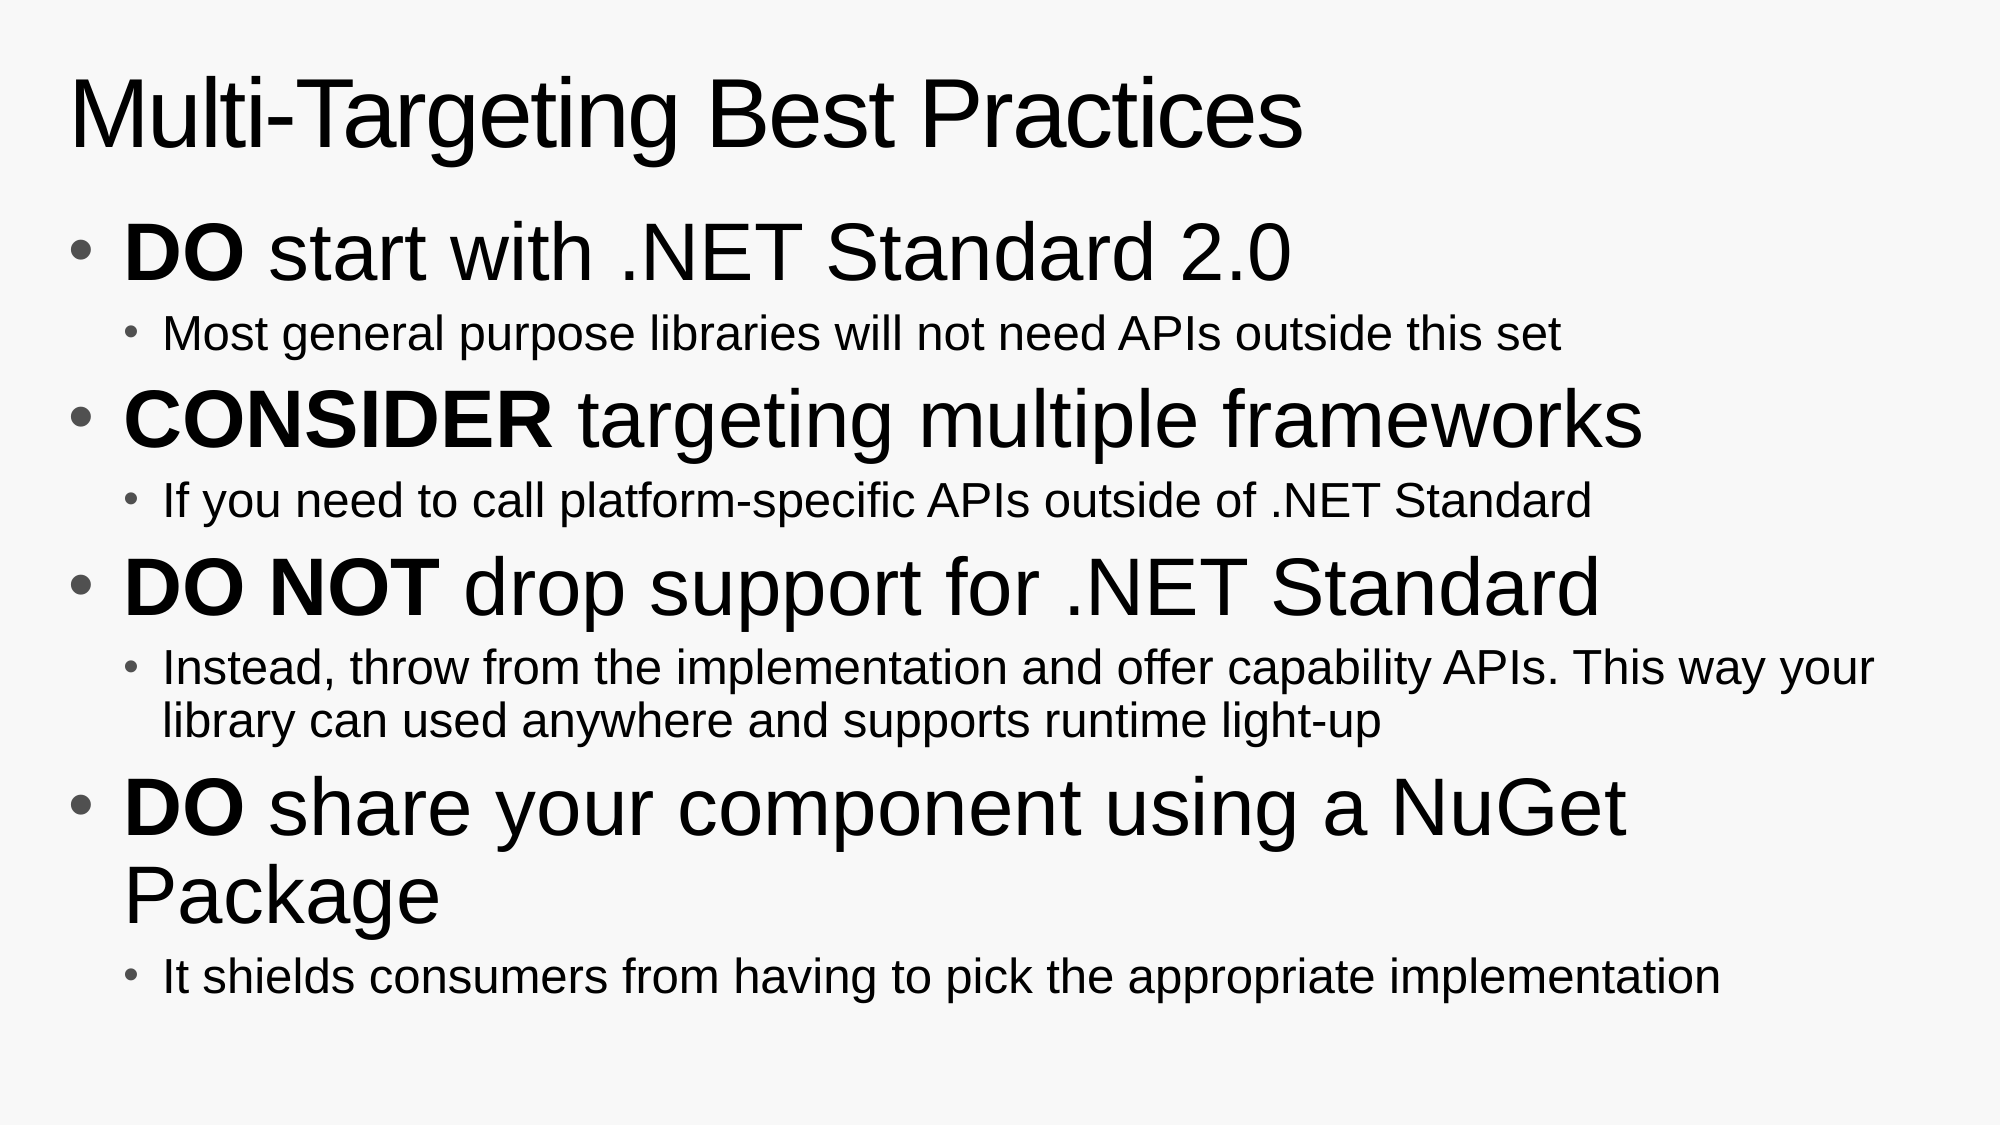

# Multi-Targeting Best Practices
DO start with .NET Standard 2.0
Most general purpose libraries will not need APIs outside this set
CONSIDER targeting multiple frameworks
If you need to call platform-specific APIs outside of .NET Standard
DO NOT drop support for .NET Standard
Instead, throw from the implementation and offer capability APIs. This way your library can used anywhere and supports runtime light-up
DO share your component using a NuGet Package
It shields consumers from having to pick the appropriate implementation